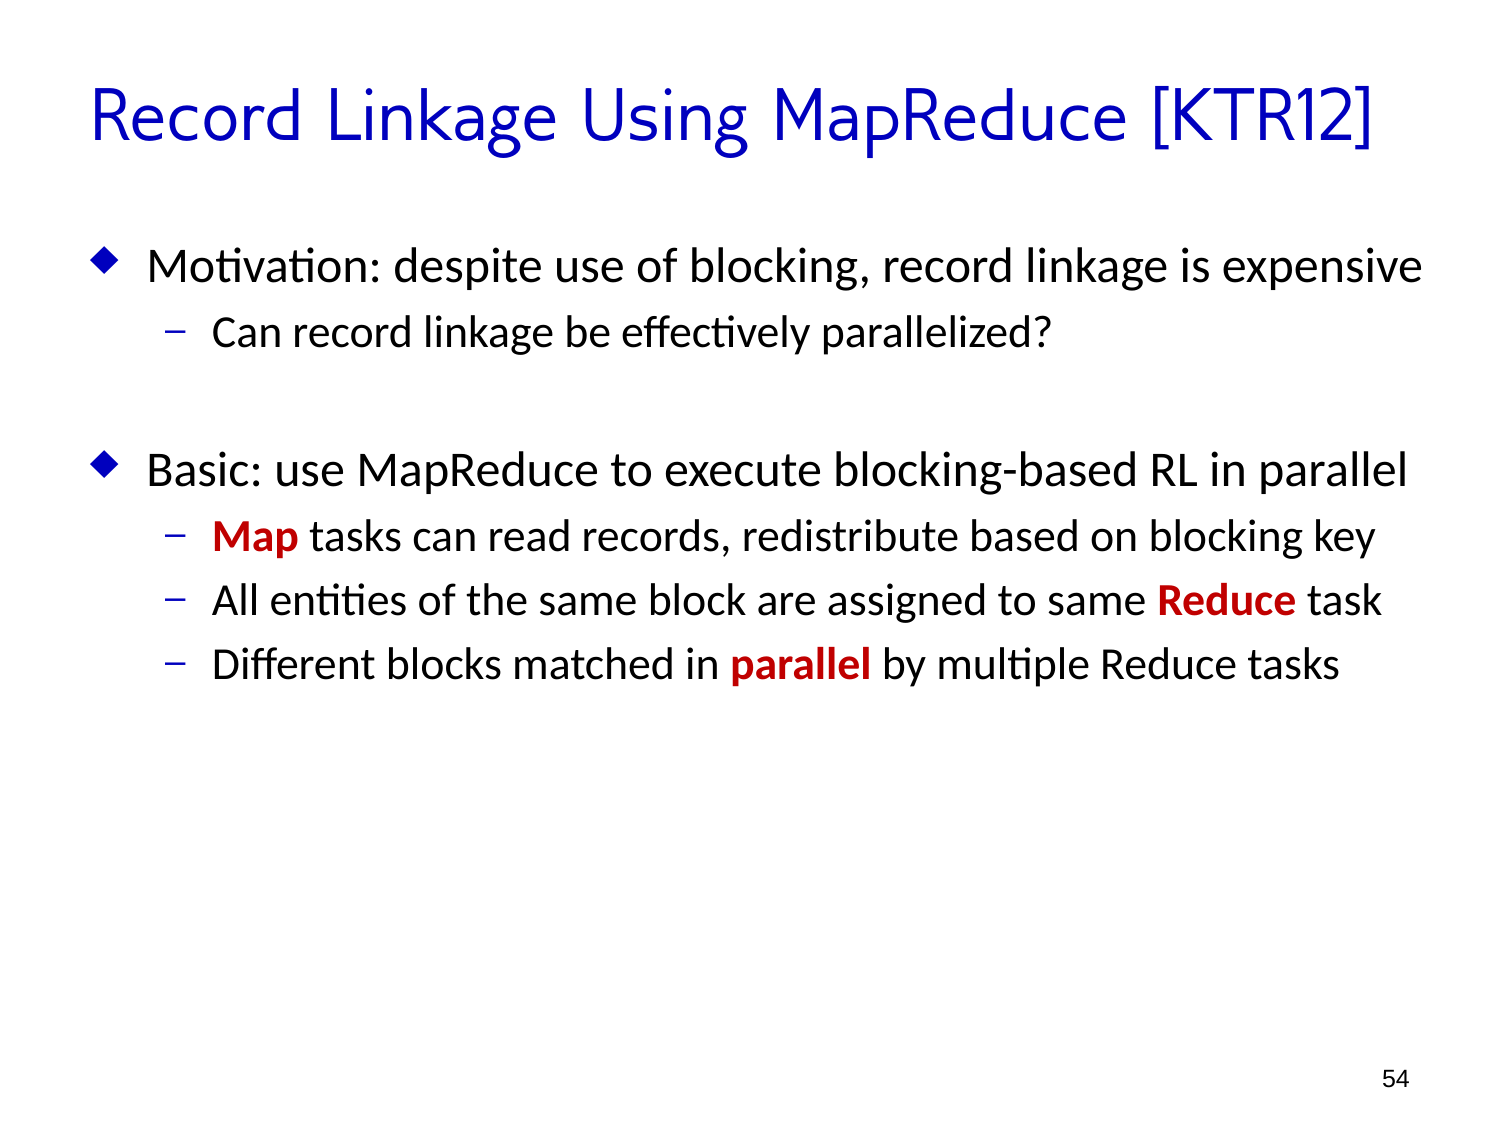

Record Linkage Using MapReduce [KTR12]
Motivation: despite use of blocking, record linkage is expensive
Can record linkage be effectively parallelized?

Basic: use MapReduce to execute blocking-based RL in parallel
Map tasks can read records, redistribute based on blocking key
All entities of the same block are assigned to same Reduce task
Different blocks matched in parallel by multiple Reduce tasks
54